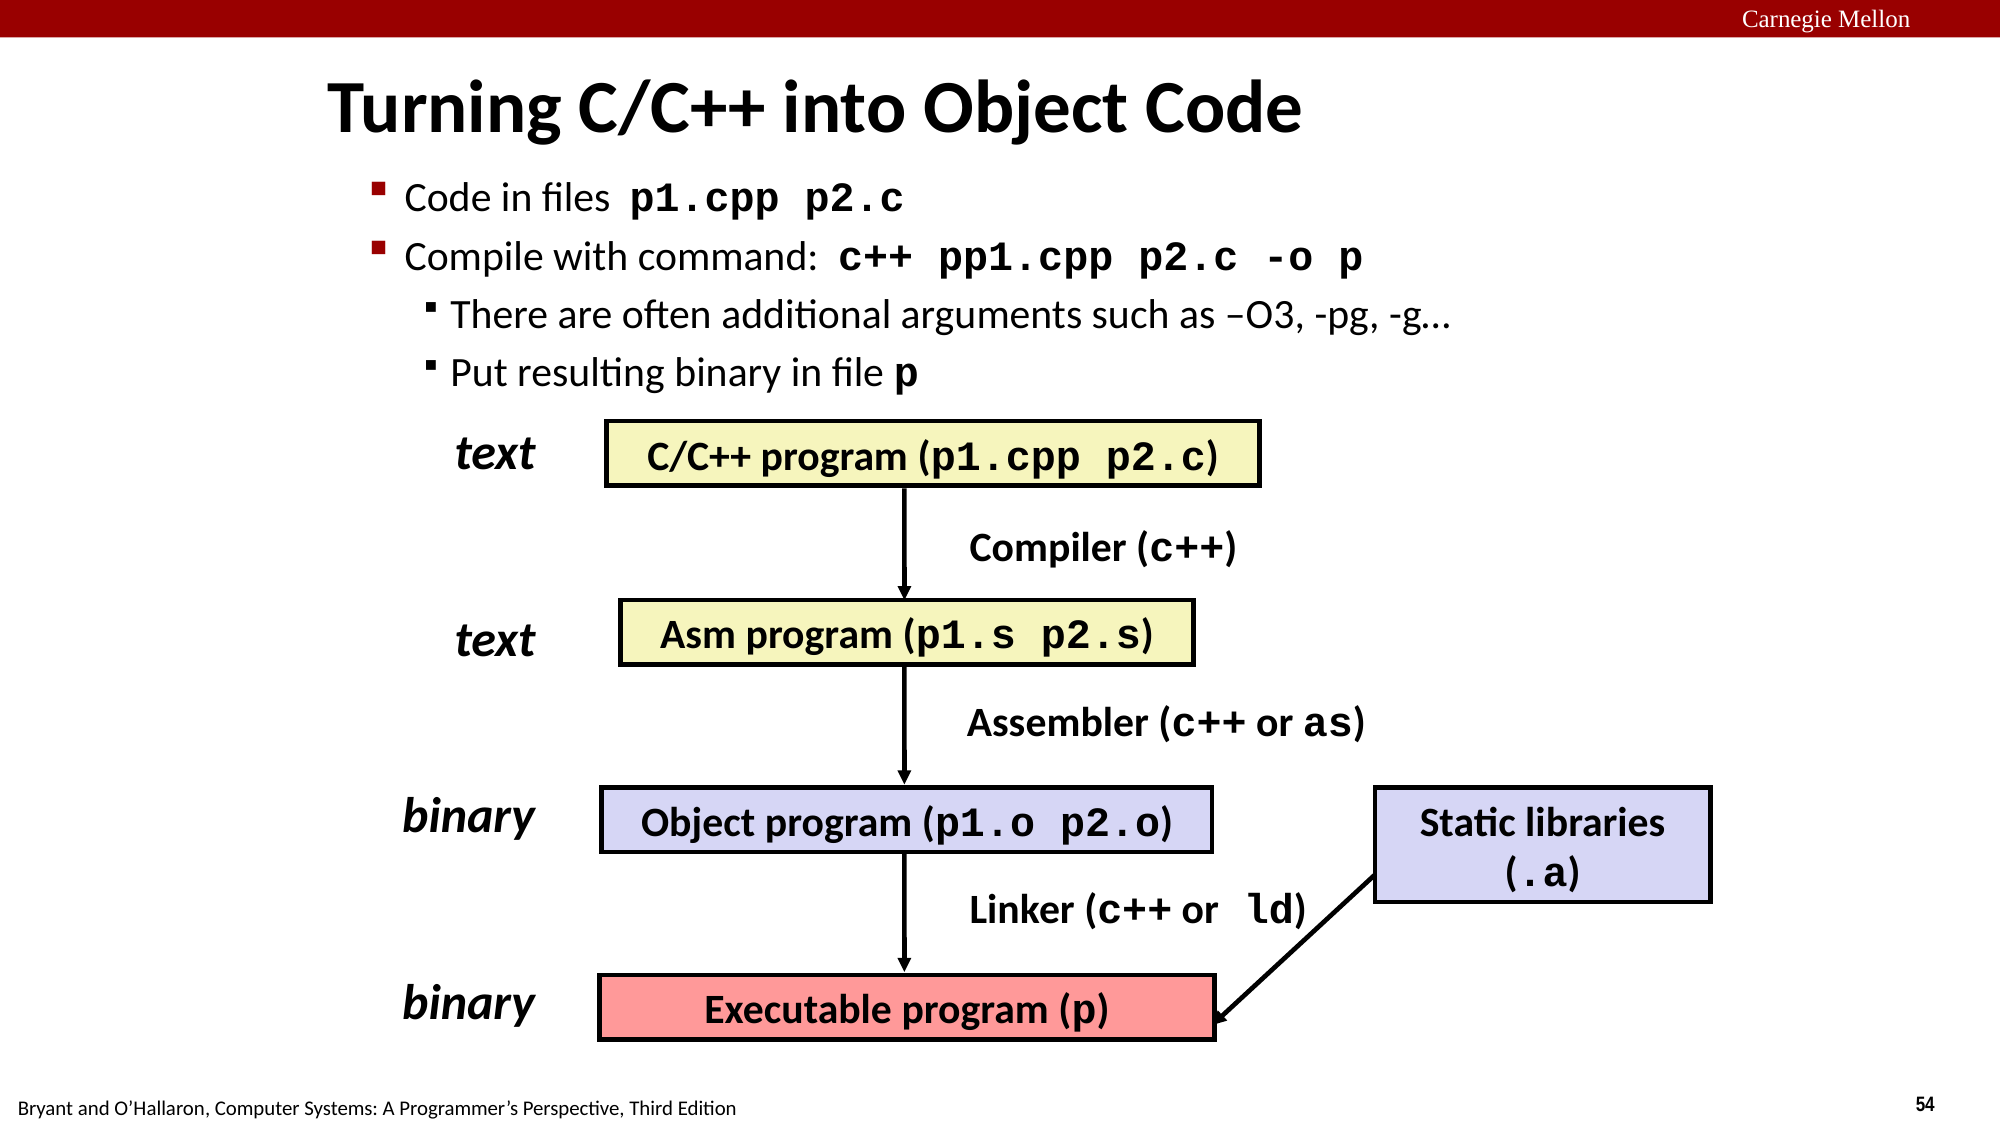

# Turning C/C++ into Object Code
Code in files  p1.cpp p2.c
Compile with command:  c++ pp1.cpp p2.c -o p
There are often additional arguments such as –O3, -pg, -g…
Put resulting binary in file p
text
C/C++ program (p1.cpp p2.c)

Compiler (c++)
text
Asm program (p1.s p2.s)

Assembler (c++ or as)
binary
Object program (p1.o p2.o)
Static libraries (.a)

Linker (c++ or ld)
binary
Executable program (p)